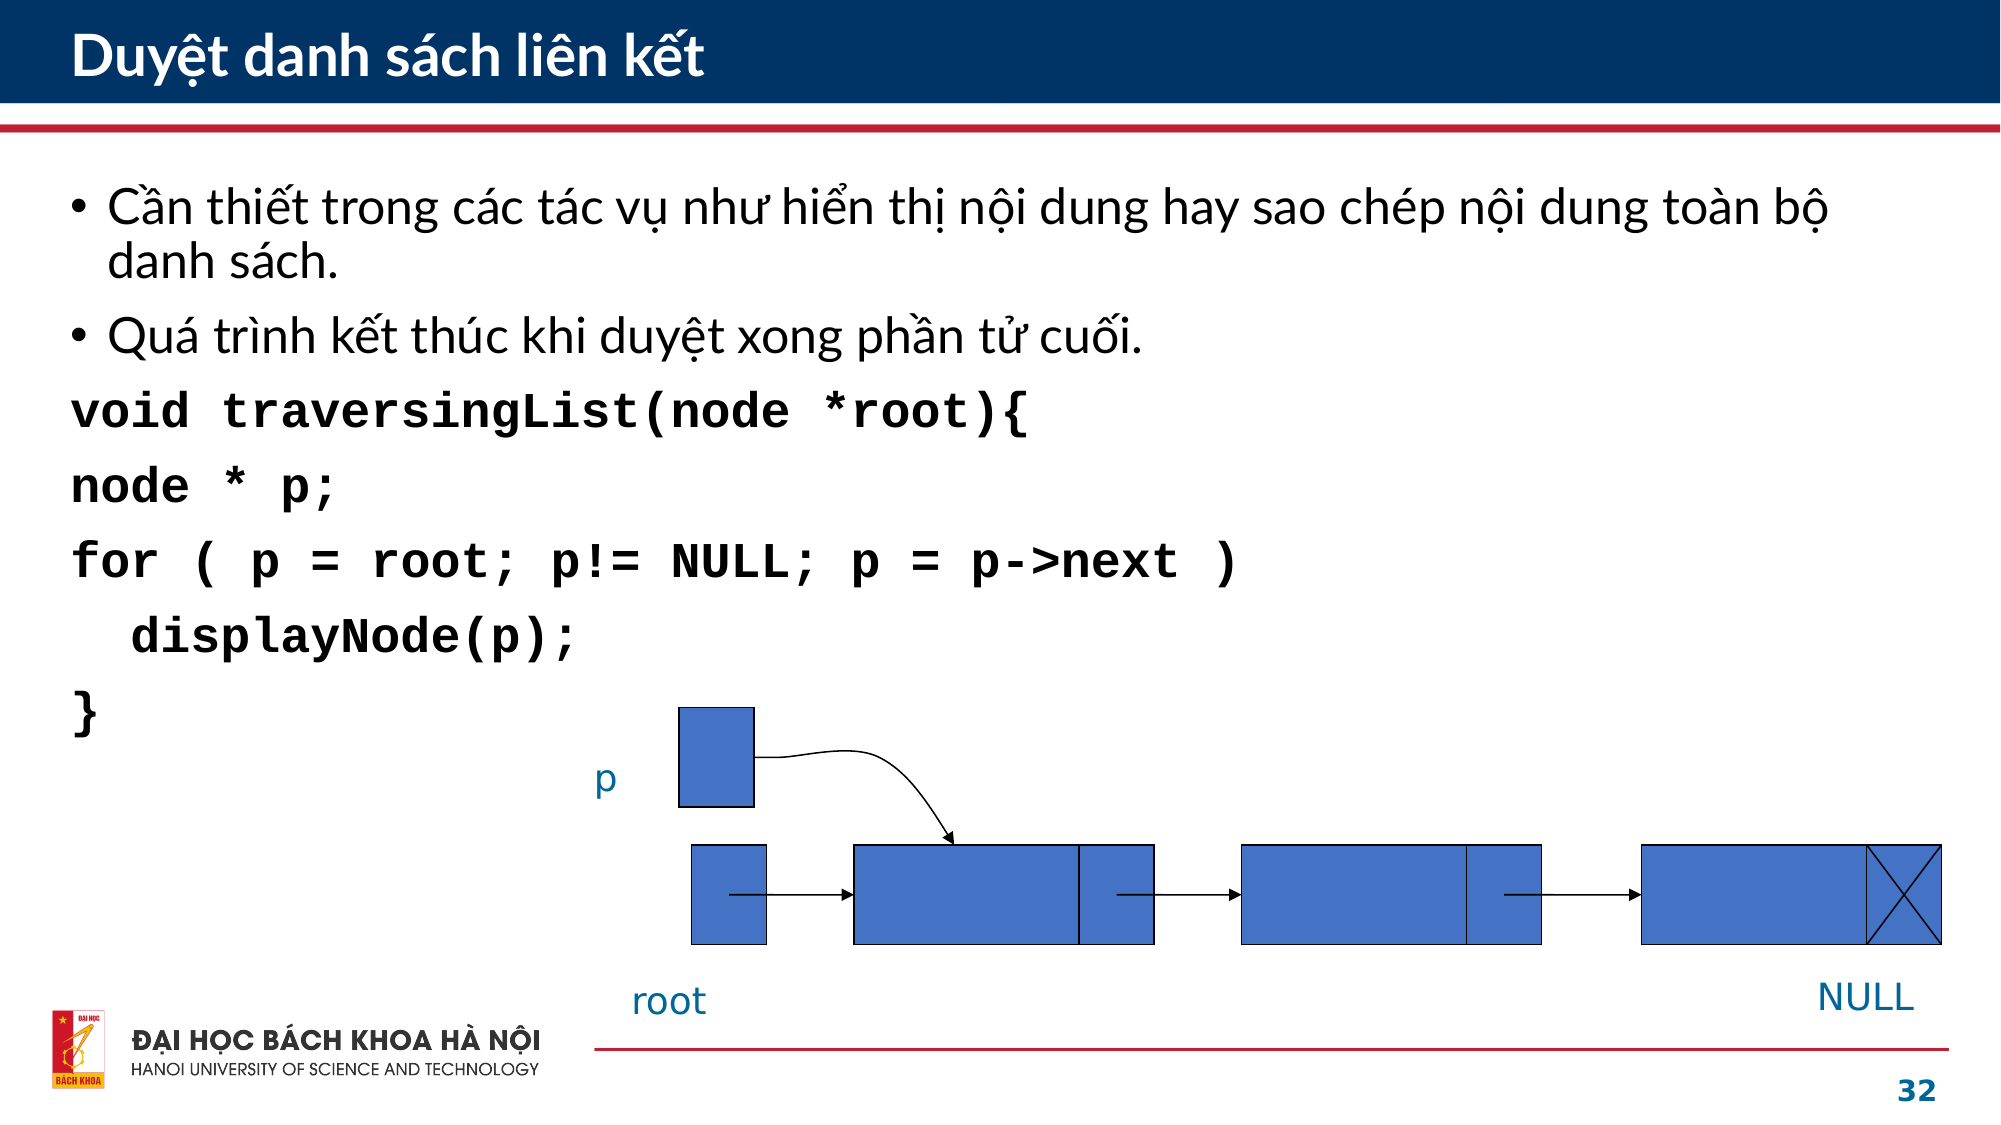

# Duyệt danh sách liên kết
Cần thiết trong các tác vụ như hiển thị nội dung hay sao chép nội dung toàn bộ danh sách.
Quá trình kết thúc khi duyệt xong phần tử cuối.
void traversingList(node *root){
node * p;
for ( p = root; p!= NULL; p = p->next )
  displayNode(p);
}

p

NULL
root
32